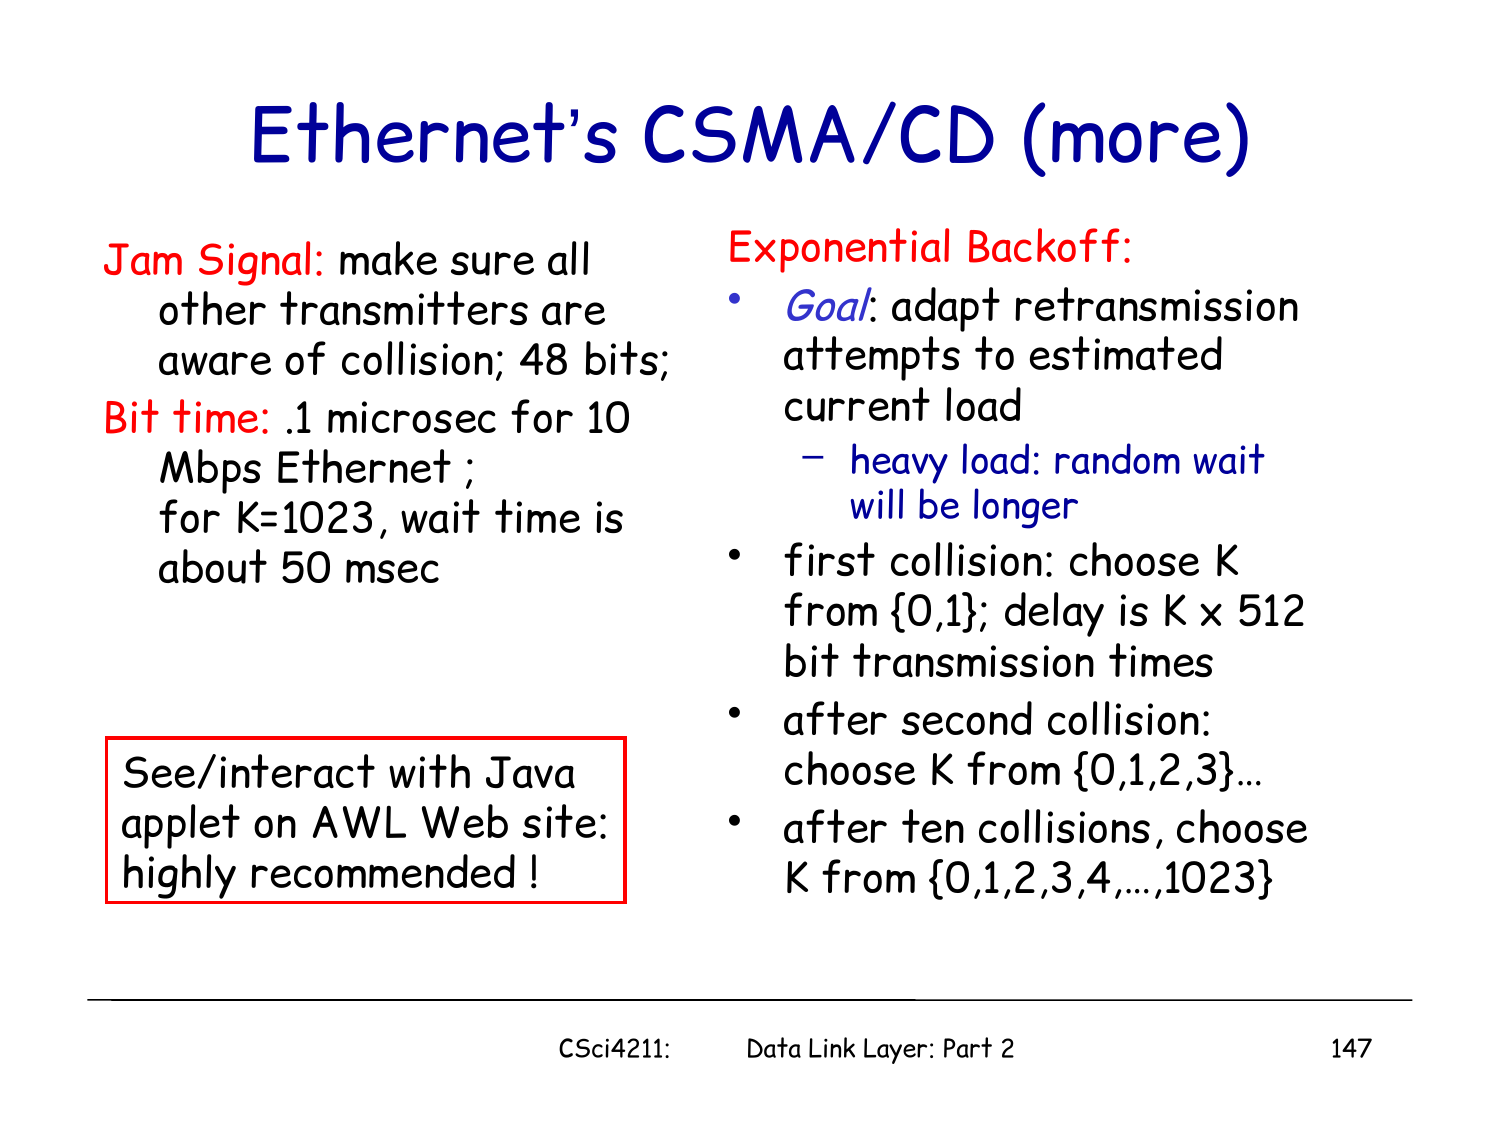

# Ethernet’s CSMA/CD (more)
Exponential Backoff:
Goal: adapt retransmission attempts to estimated current load
heavy load: random wait will be longer
first collision: choose K from {0,1}; delay is K x 512 bit transmission times
after second collision: choose K from {0,1,2,3}…
after ten collisions, choose K from {0,1,2,3,4,…,1023}
Jam Signal: make sure all other transmitters are aware of collision; 48 bits;
Bit time: .1 microsec for 10 Mbps Ethernet ;
for K=1023, wait time is about 50 msec

See/interact with Java
applet on AWL Web site:
highly recommended !
CSci4211:          Data Link Layer: Part 2
147